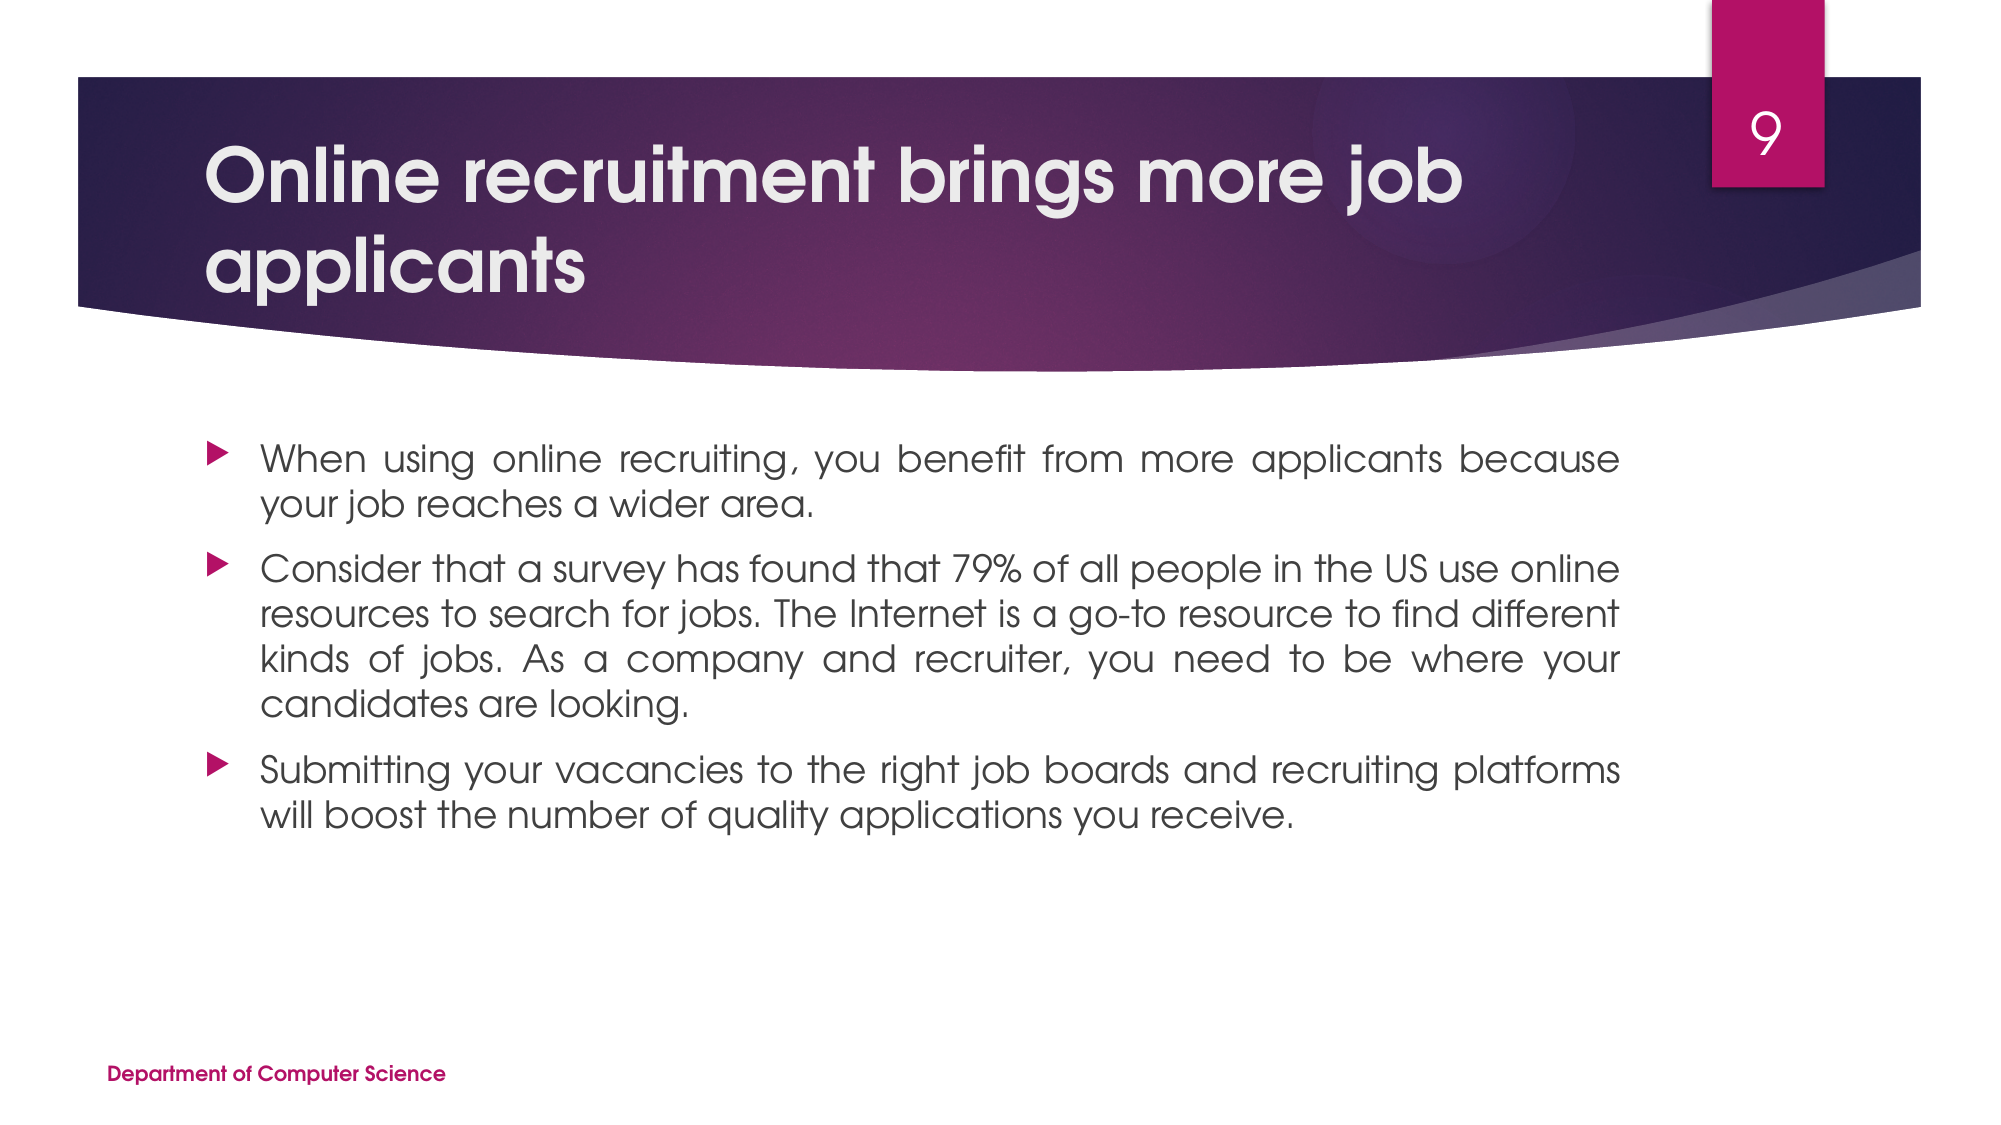

9
# Online recruitment brings more job applicants
When using online recruiting, you benefit from more applicants because your job reaches a wider area.
Consider that a survey has found that 79% of all people in the US use online resources to search for jobs. The Internet is a go-to resource to find different kinds of jobs. As a company and recruiter, you need to be where your candidates are looking.
Submitting your vacancies to the right job boards and recruiting platforms will boost the number of quality applications you receive.

Department of Computer Science